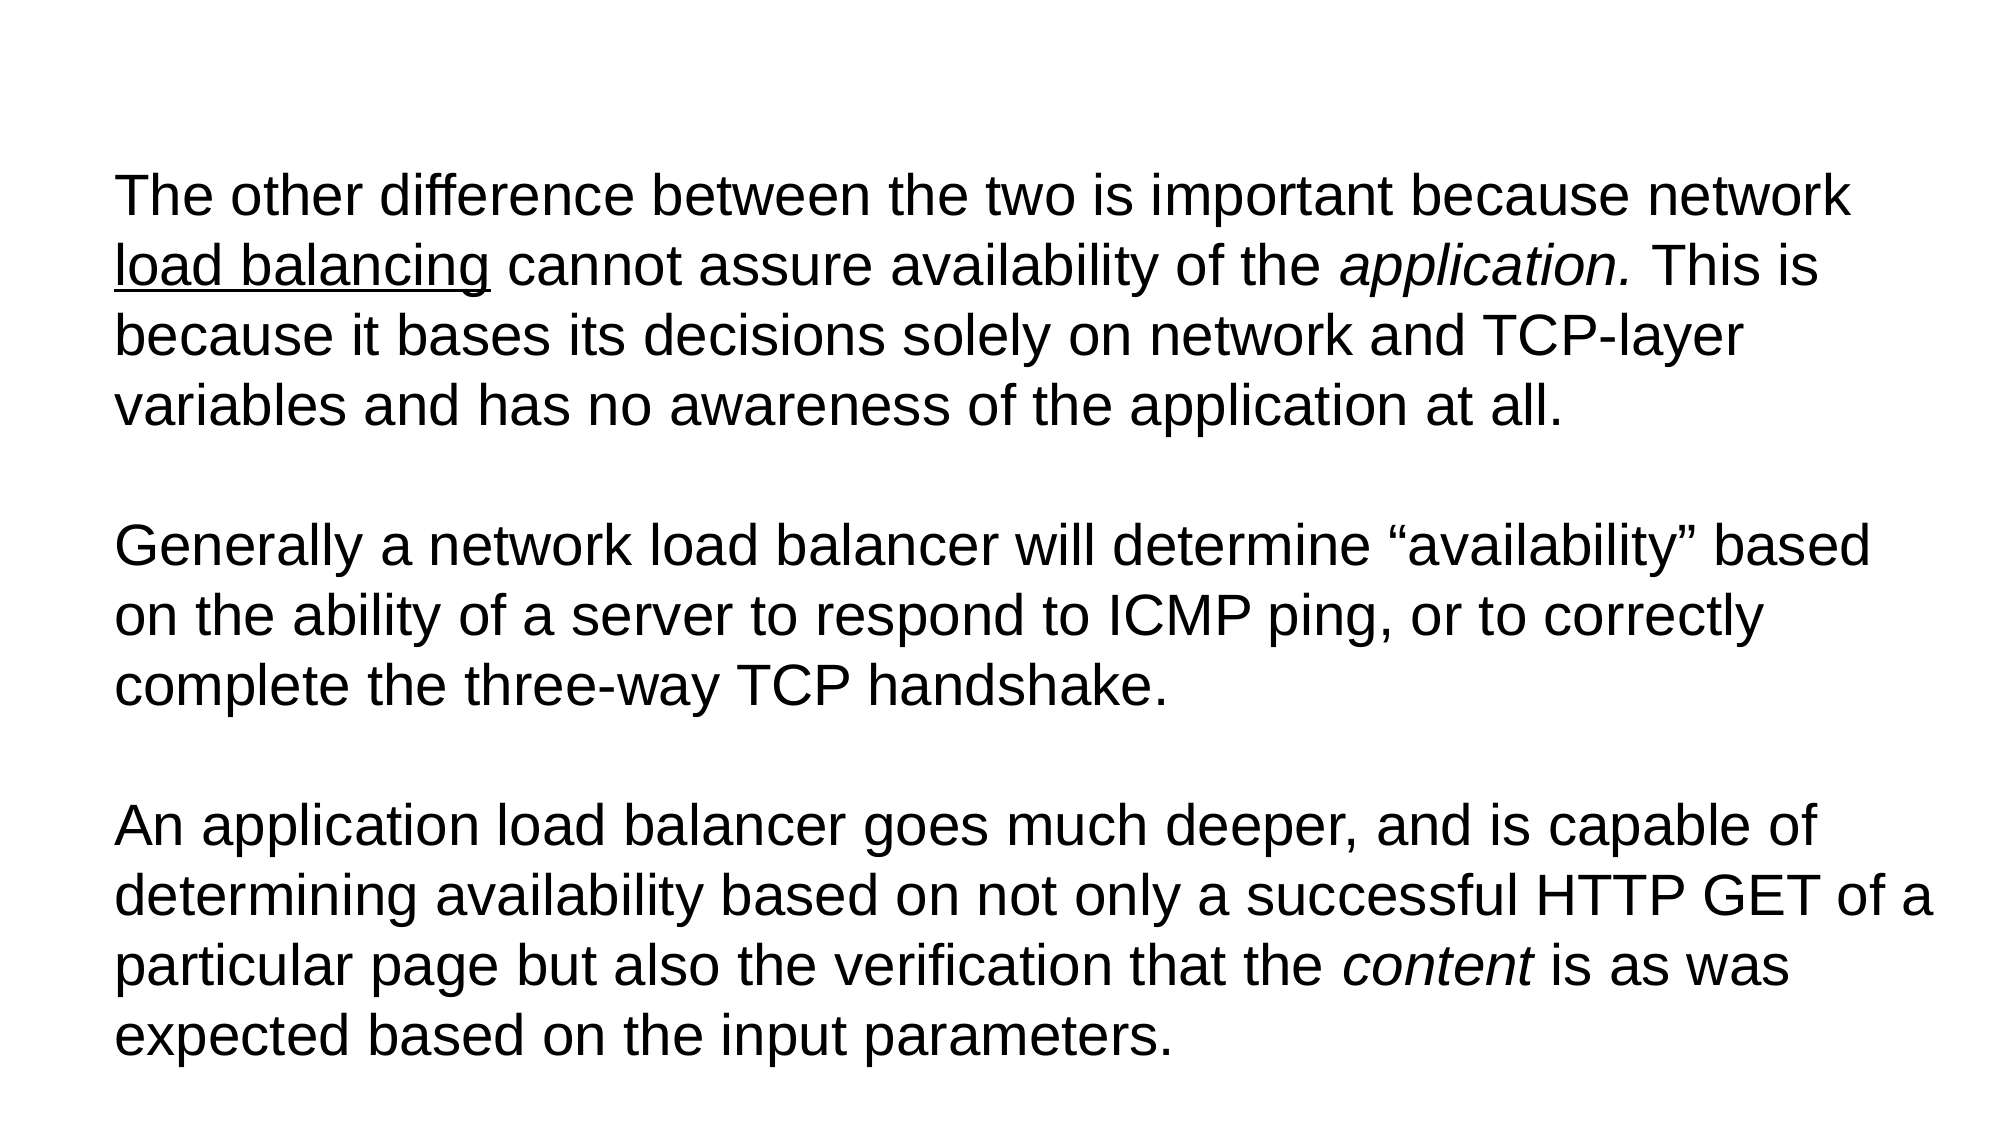

The other difference between the two is important because network load balancing cannot assure availability of the application. This is because it bases its decisions solely on network and TCP-layer variables and has no awareness of the application at all.

Generally a network load balancer will determine “availability” based on the ability of a server to respond to ICMP ping, or to correctly complete the three-way TCP handshake.

An application load balancer goes much deeper, and is capable of determining availability based on not only a successful HTTP GET of a particular page but also the verification that the content is as was expected based on the input parameters.